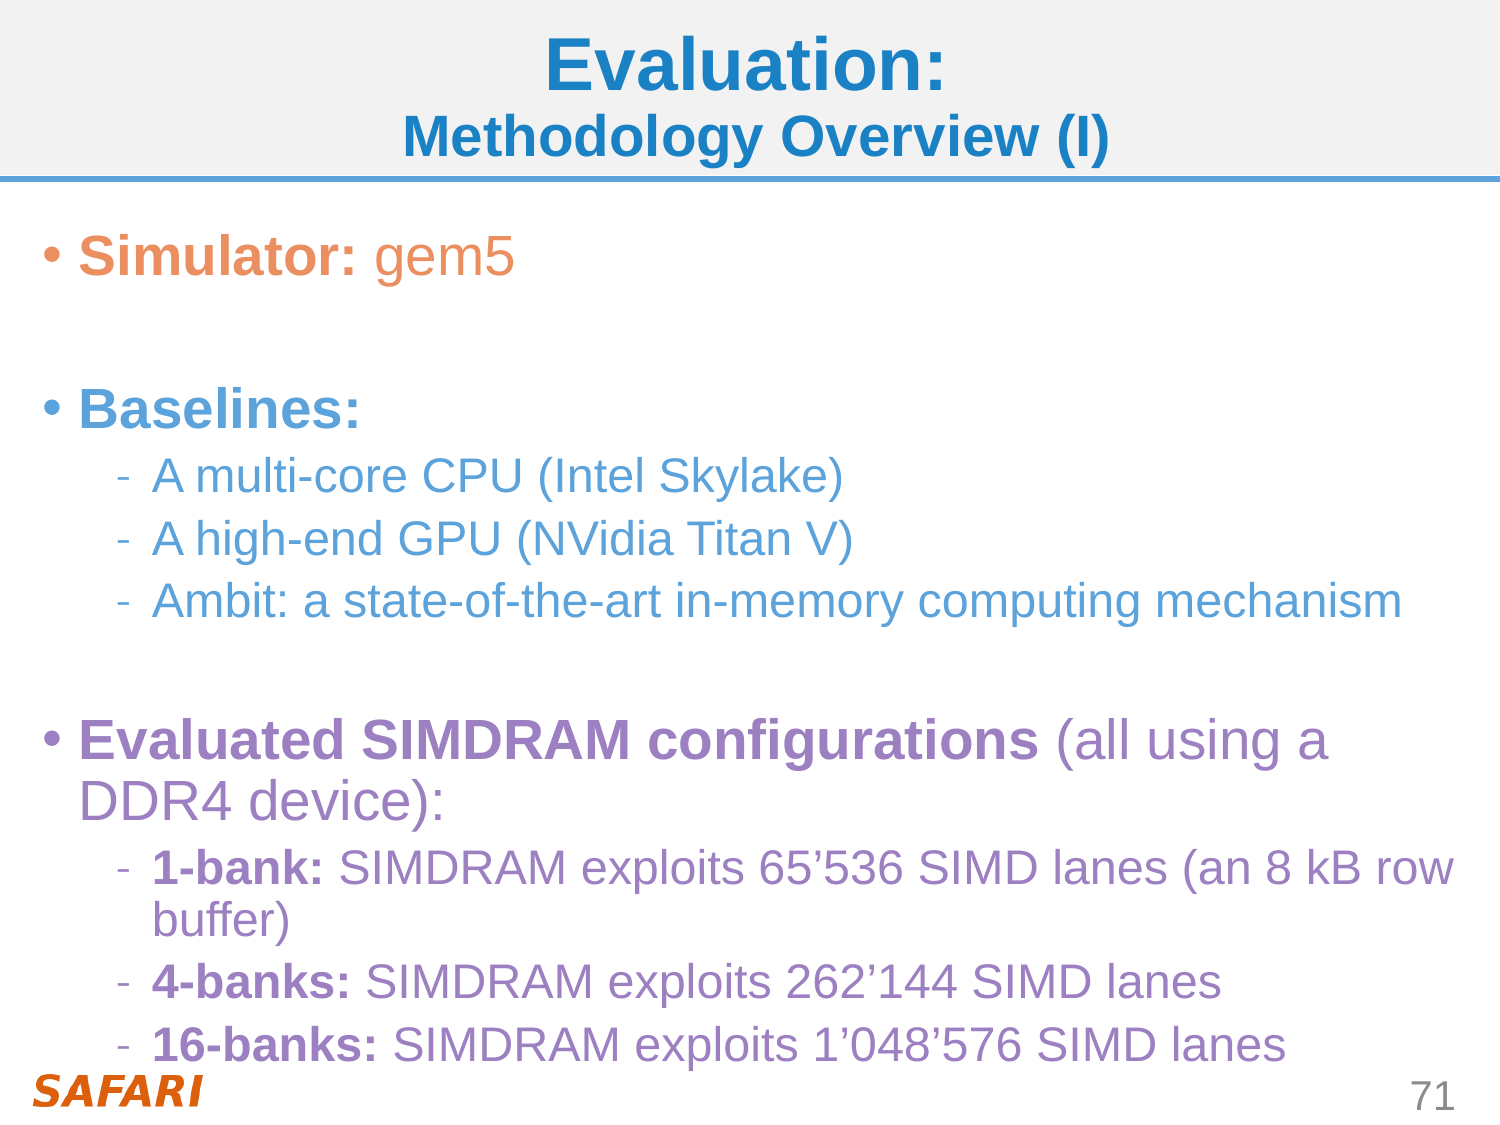

# Evaluation: Methodology Overview (I)
Simulator: gem5

Baselines:
A multi-core CPU (Intel Skylake)
A high-end GPU (NVidia Titan V)
Ambit: a state-of-the-art in-memory computing mechanism

Evaluated SIMDRAM configurations (all using a DDR4 device):
1-bank: SIMDRAM exploits 65’536 SIMD lanes (an 8 kB row buffer)
4-banks: SIMDRAM exploits 262’144 SIMD lanes
16-banks: SIMDRAM exploits 1’048’576 SIMD lanes